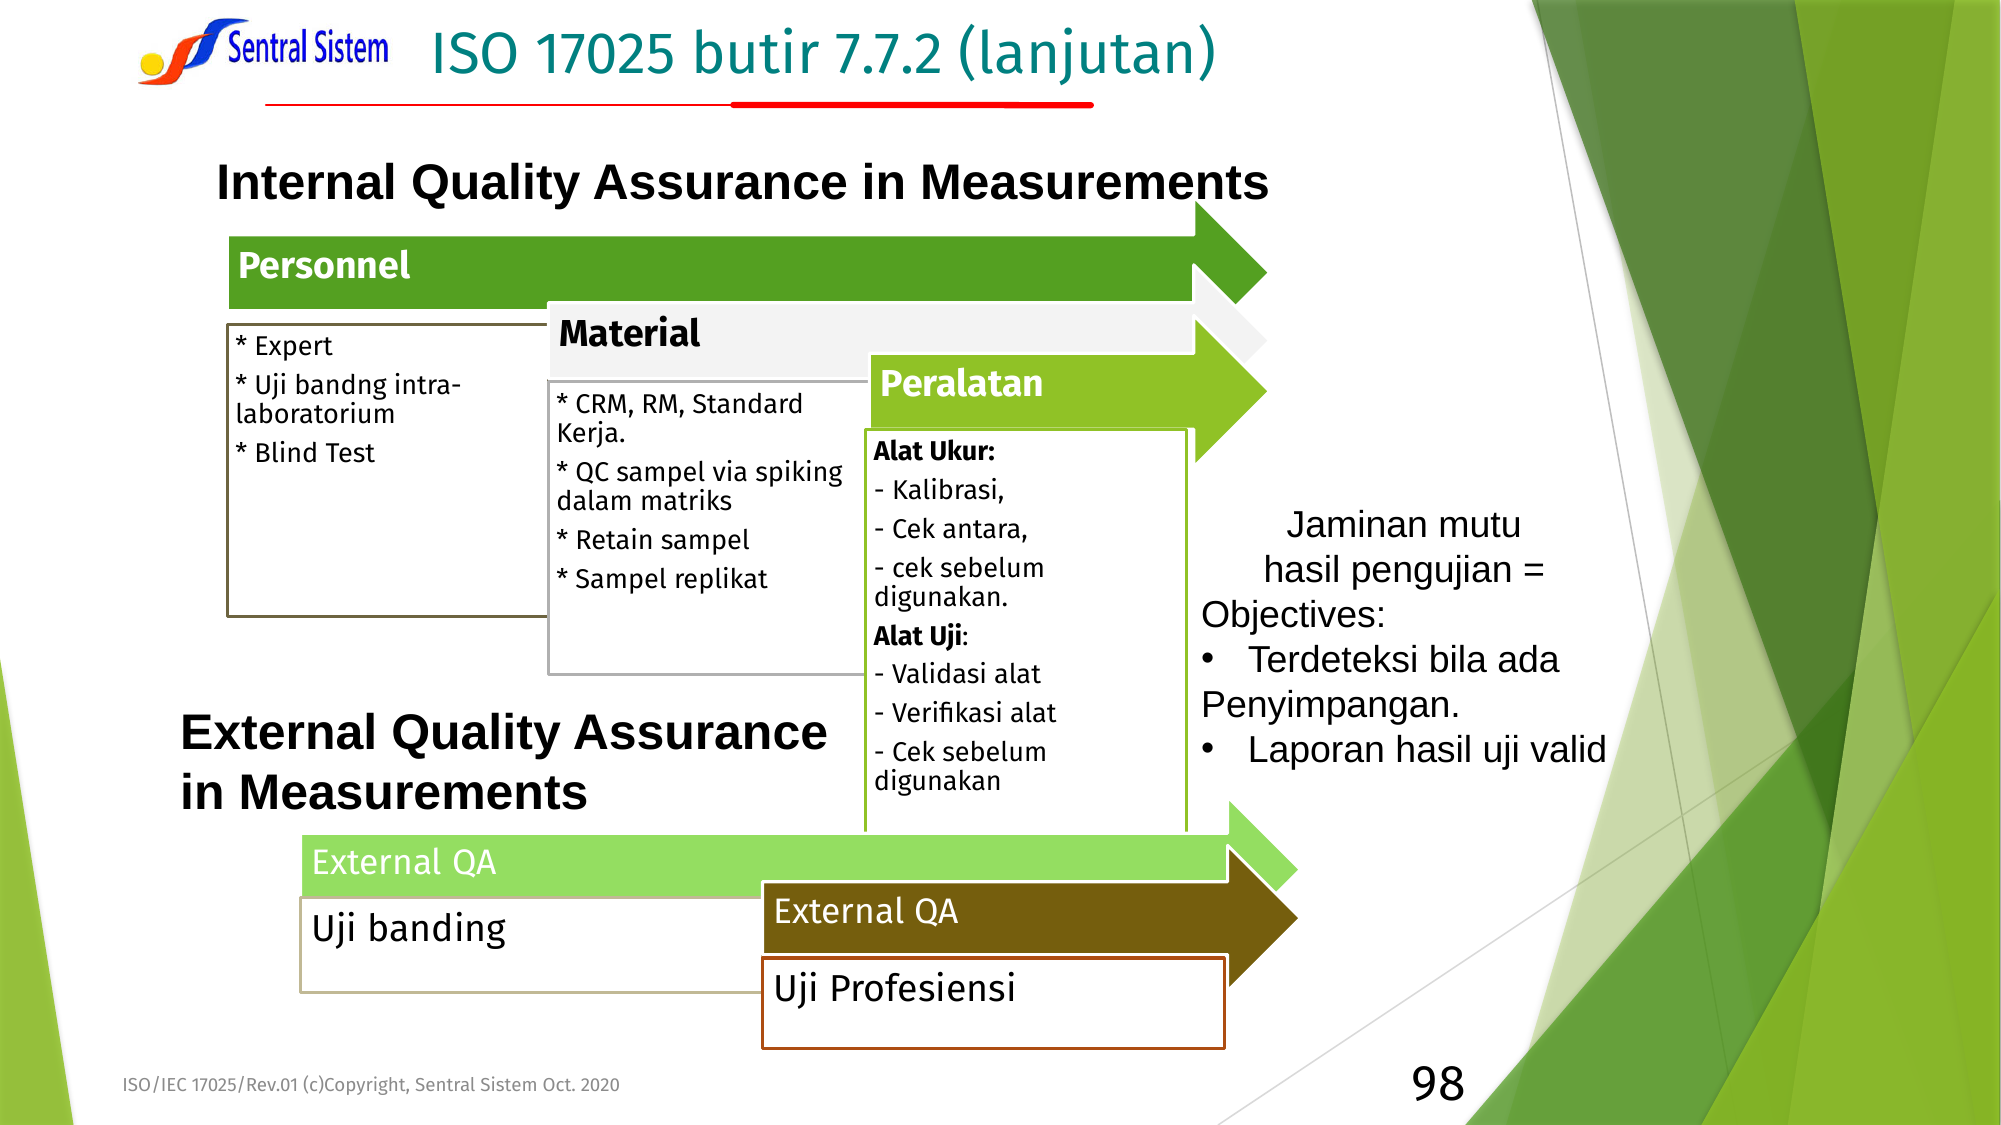

# ISO 17025 butir 7.7.2 (lanjutan)
Personnel
* Expert
* Uji bandng intra-laboratorium
* Blind Test

Material
* CRM, RM, Standard Kerja.
* QC sampel via spiking dalam matriks
* Retain sampel
* Sampel replikat
Peralatan
Alat Ukur:
- Kalibrasi,
- Cek antara,
- cek sebelum digunakan.
Alat Uji:
- Validasi alat
- Verifikasi alat
- Cek sebelum digunakan

Internal Quality Assurance in Measurements
Jaminan mutu
hasil pengujian =
Objectives:
Terdeteksi bila ada
Penyimpangan.
Laporan hasil uji valid
External QA
Uji banding
External QA
Uji Profesiensi
External Quality Assurance
in Measurements
98
ISO/IEC 17025/Rev.01 (c)Copyright, Sentral Sistem Oct. 2020